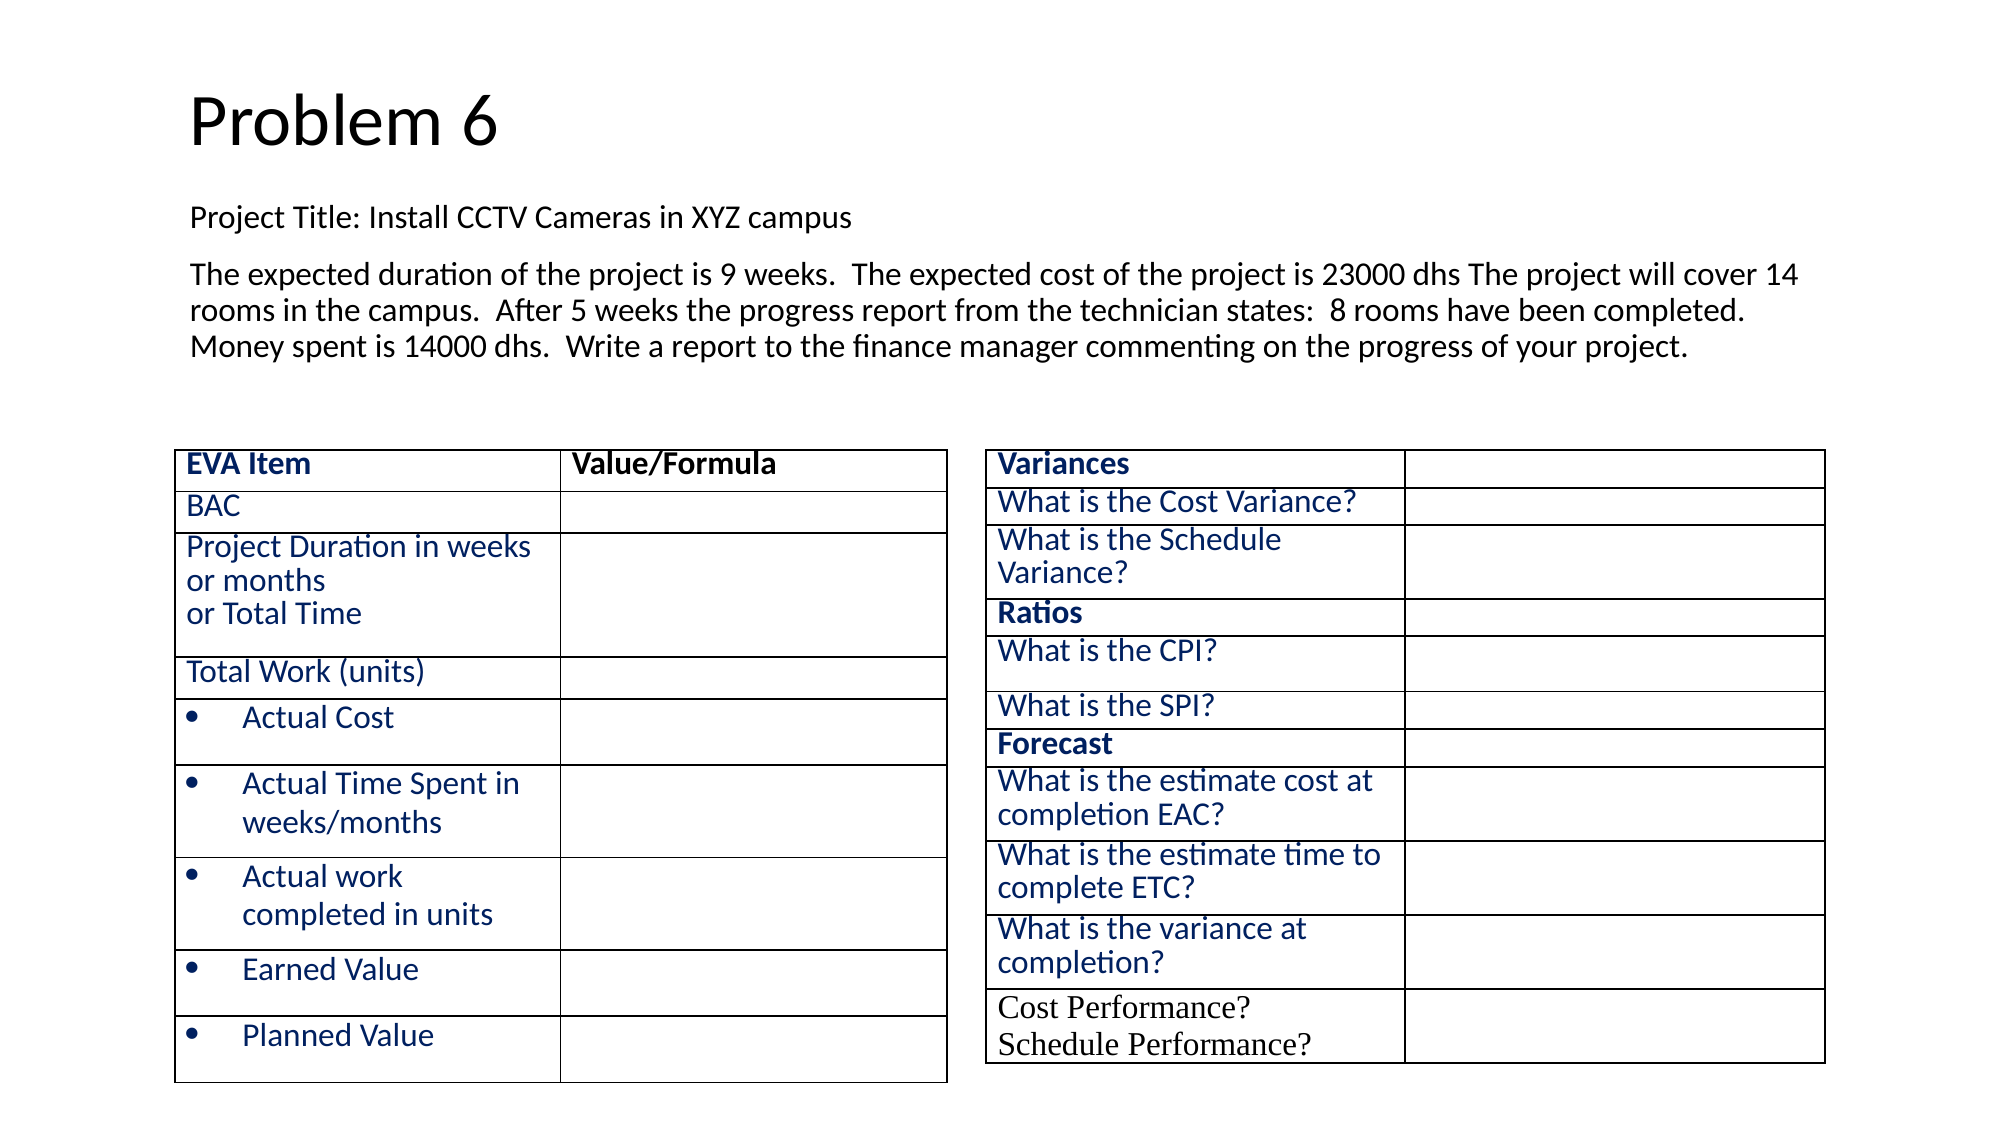

# Problem 6
Project Title: Install CCTV Cameras in XYZ campus
The expected duration of the project is 9 weeks.  The expected cost of the project is 23000 dhs The project will cover 14 rooms in the campus.  After 5 weeks the progress report from the technician states:  8 rooms have been completed.  Money spent is 14000 dhs.  Write a report to the finance manager commenting on the progress of your project.

| Variances |  |
| --- | --- |
| What is the Cost Variance? |  |
| What is the Schedule Variance? |  |
| Ratios |  |
| What is the CPI? |  |
| What is the SPI? |  |
| Forecast |  |
| What is the estimate cost at completion EAC? |  |
| What is the estimate time to complete ETC? |  |
| What is the variance at completion? |  |
| Cost Performance? Schedule Performance? |  |
| EVA Item | Value/Formula |
| --- | --- |
| BAC |  |
| Project Duration in weeks or months or Total Time |  |
| Total Work (units) |  |
| Actual Cost |  |
| Actual Time Spent in weeks/months |  |
| Actual work completed in units |  |
| Earned Value |  |
| Planned Value |  |